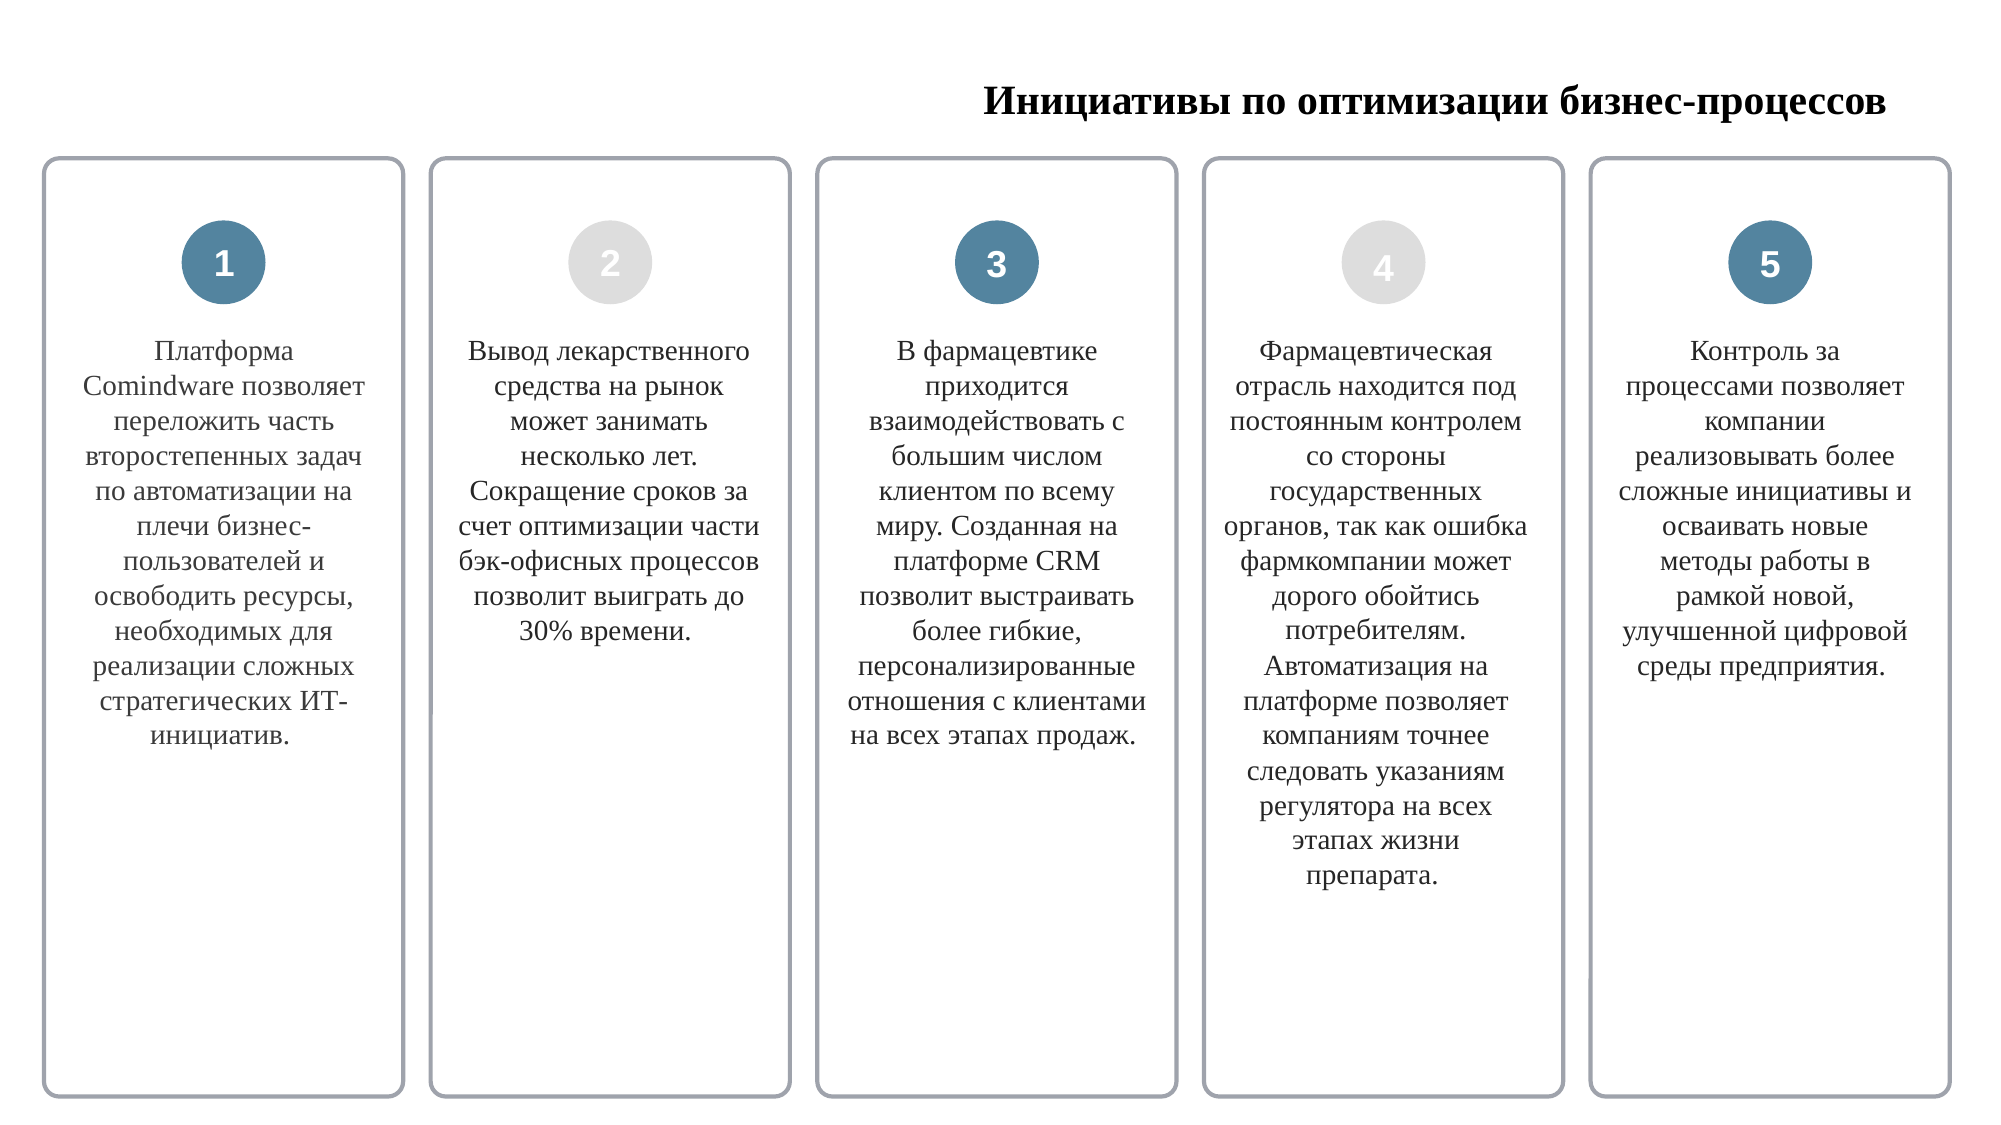

Инициативы по оптимизации бизнес-процессов

1
Платформа Comindware позволяет переложить часть второстепенных задач по автоматизации на плечи бизнес-пользователей и освободить ресурсы, необходимых для реализации сложных стратегических ИТ-инициатив.

2
Вывод лекарственного средства на рынок может занимать несколько лет. Сокращение сроков за счет оптимизации части бэк-офисных процессов позволит выиграть до 30% времени.

3
В фармацевтике приходится взаимодействовать с большим числом клиентом по всему миру. Созданная на платформе CRM позволит выстраивать более гибкие, персонализированные отношения с клиентами на всех этапах продаж.

4
Фармацевтическая отрасль находится под постоянным контролем со стороны государственных органов, так как ошибка фармкомпании может дорого обойтись потребителям. Автоматизация на платформе позволяет компаниям точнее следовать указаниям регулятора на всех этапах жизни препарата.

5
Контроль за процессами позволяет компании реализовывать более сложные инициативы и осваивать новые методы работы в рамкой новой, улучшенной цифровой среды предприятия.